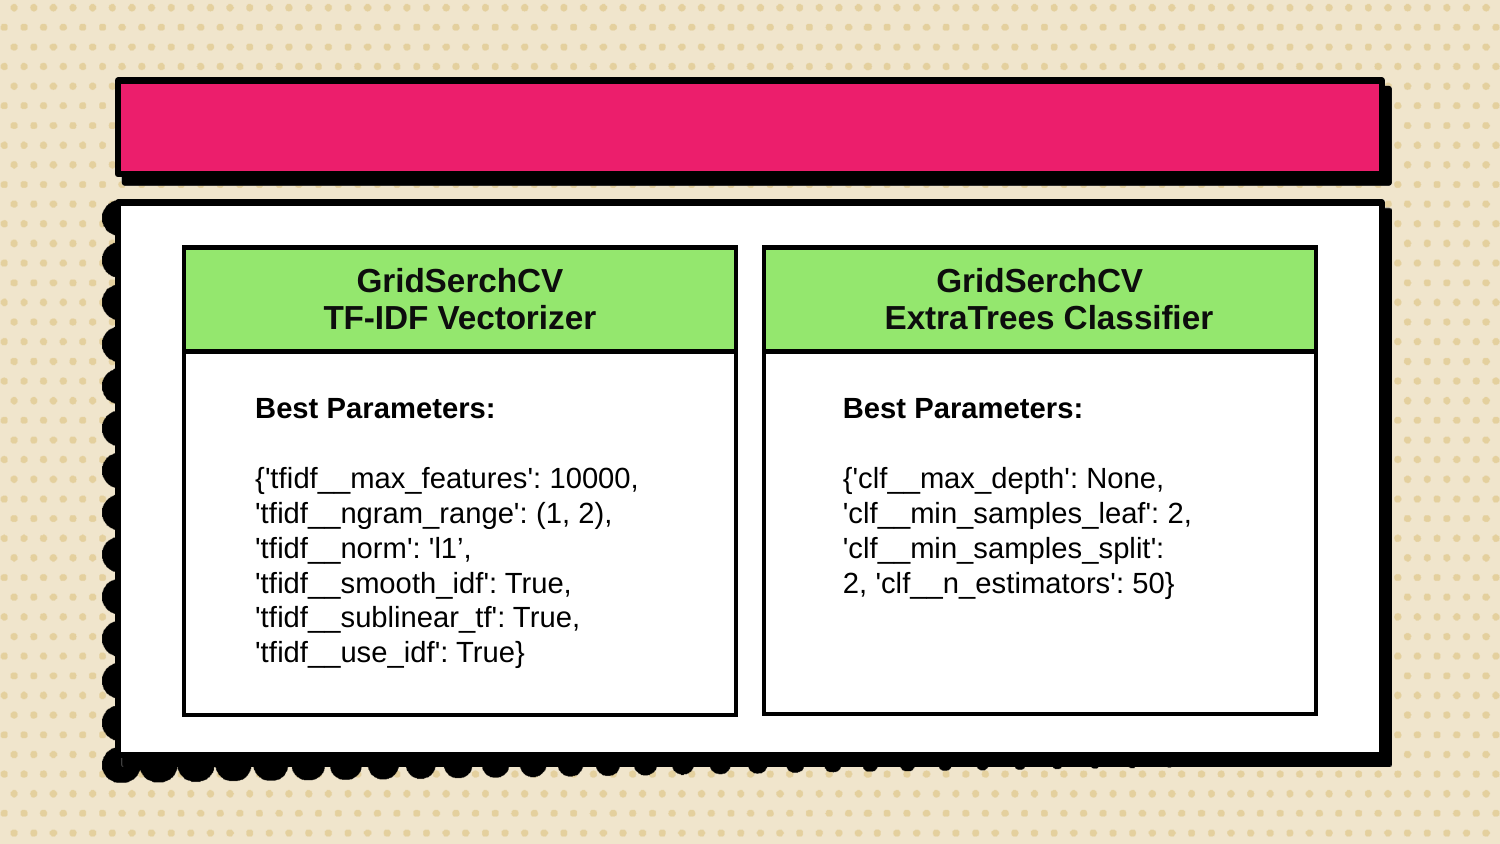

#
| GridSerchCV TF-IDF Vectorizer |
| --- |
|  |
| GridSerchCV ExtraTrees Classifier |
| --- |
|  |
Best Parameters:

{'tfidf__max_features': 10000,
'tfidf__ngram_range': (1, 2),
'tfidf__norm': 'l1’,
'tfidf__smooth_idf': True,
'tfidf__sublinear_tf': True,
'tfidf__use_idf': True}
Best Parameters:

{'clf__max_depth': None, 'clf__min_samples_leaf': 2, 'clf__min_samples_split': 2, 'clf__n_estimators': 50}